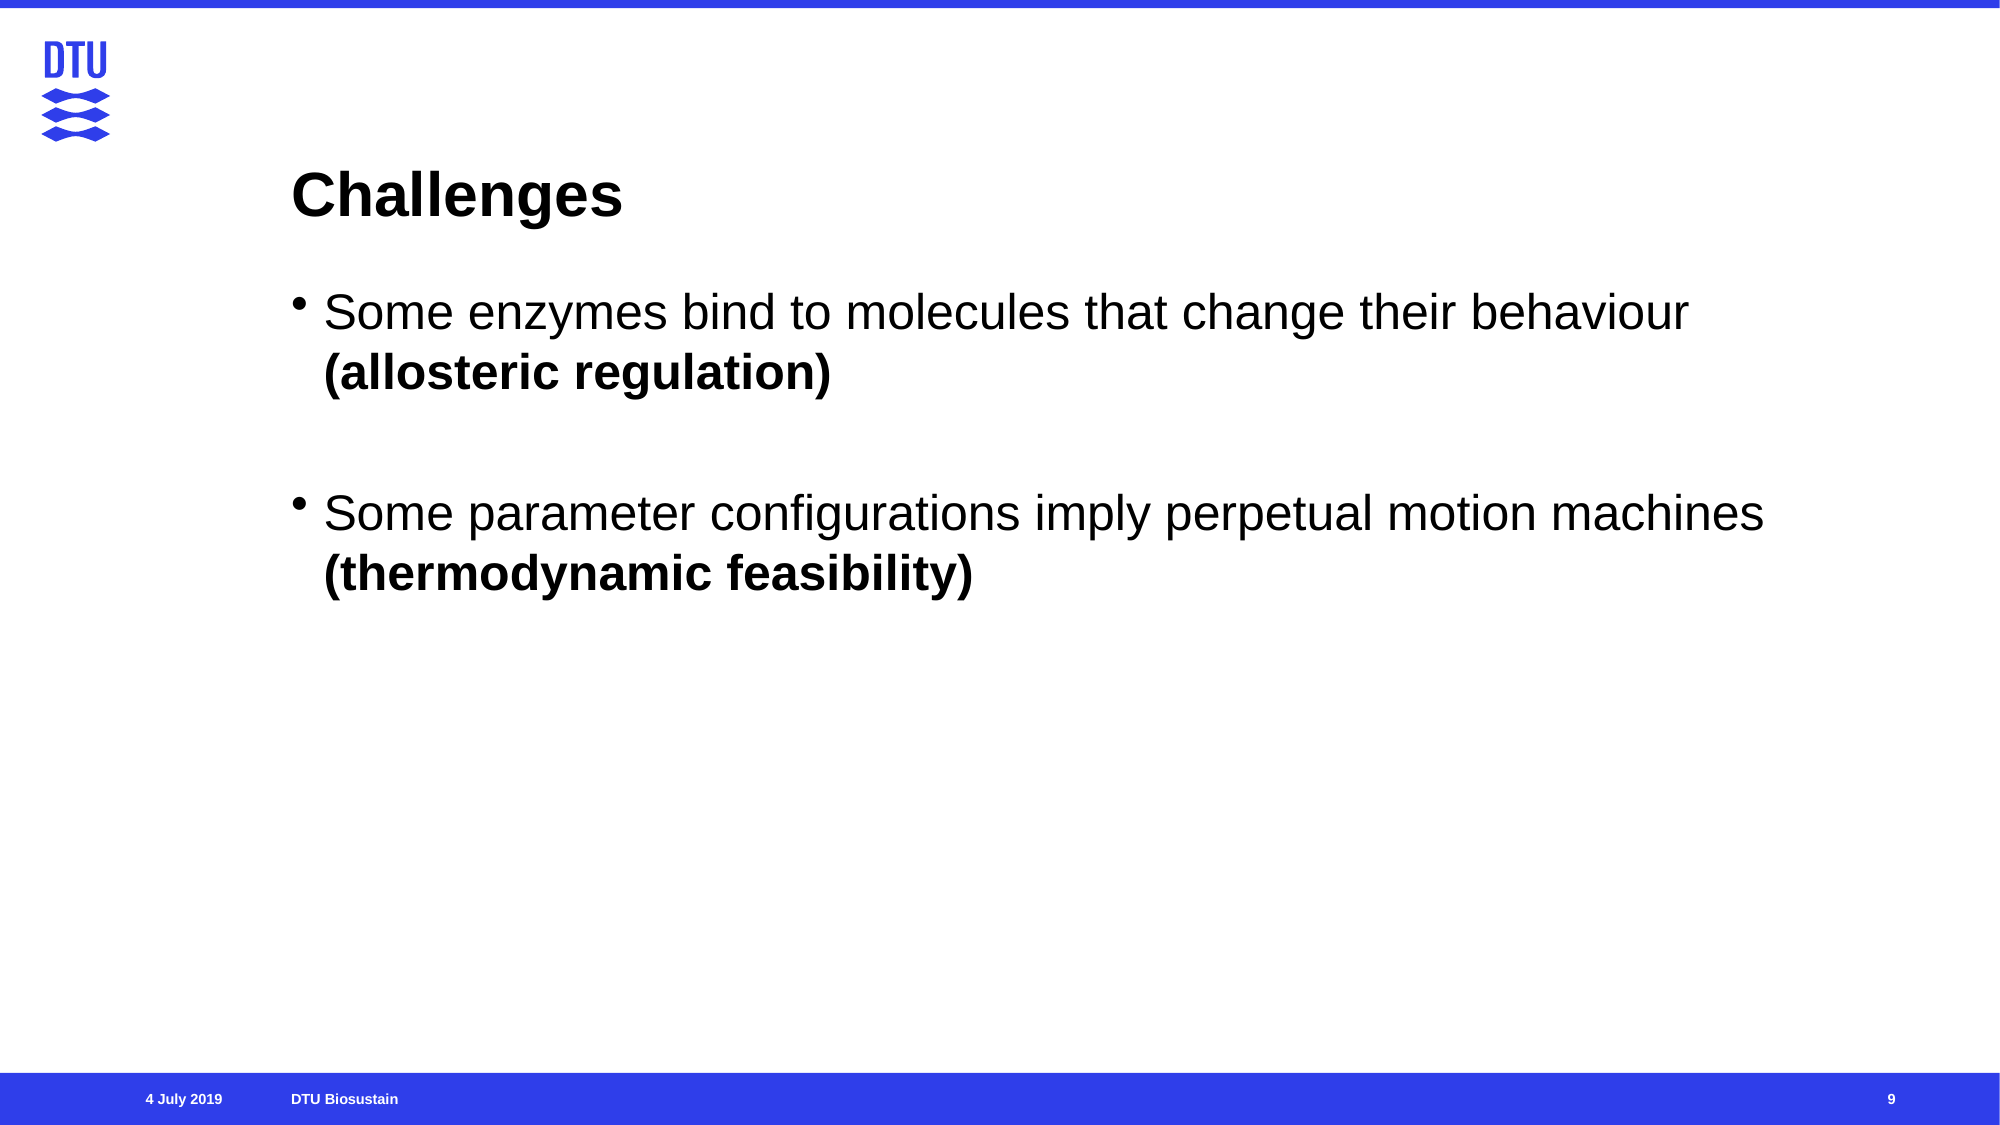

# Challenges
Some enzymes bind to molecules that change their behaviour (allosteric regulation)

Some parameter configurations imply perpetual motion machines (thermodynamic feasibility)
9